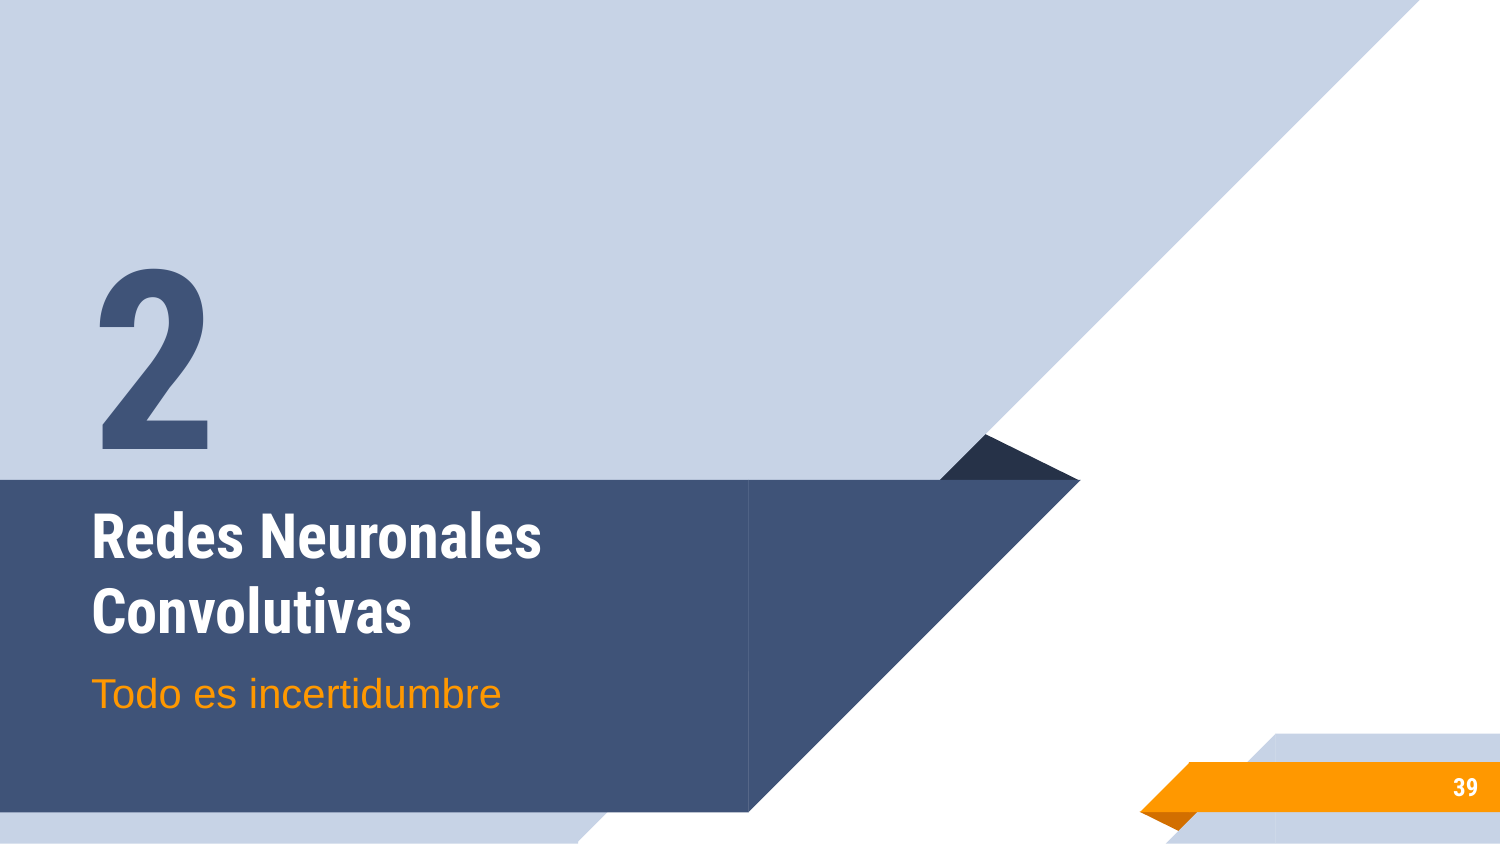

2
# Redes Neuronales Convolutivas
Todo es incertidumbre
39